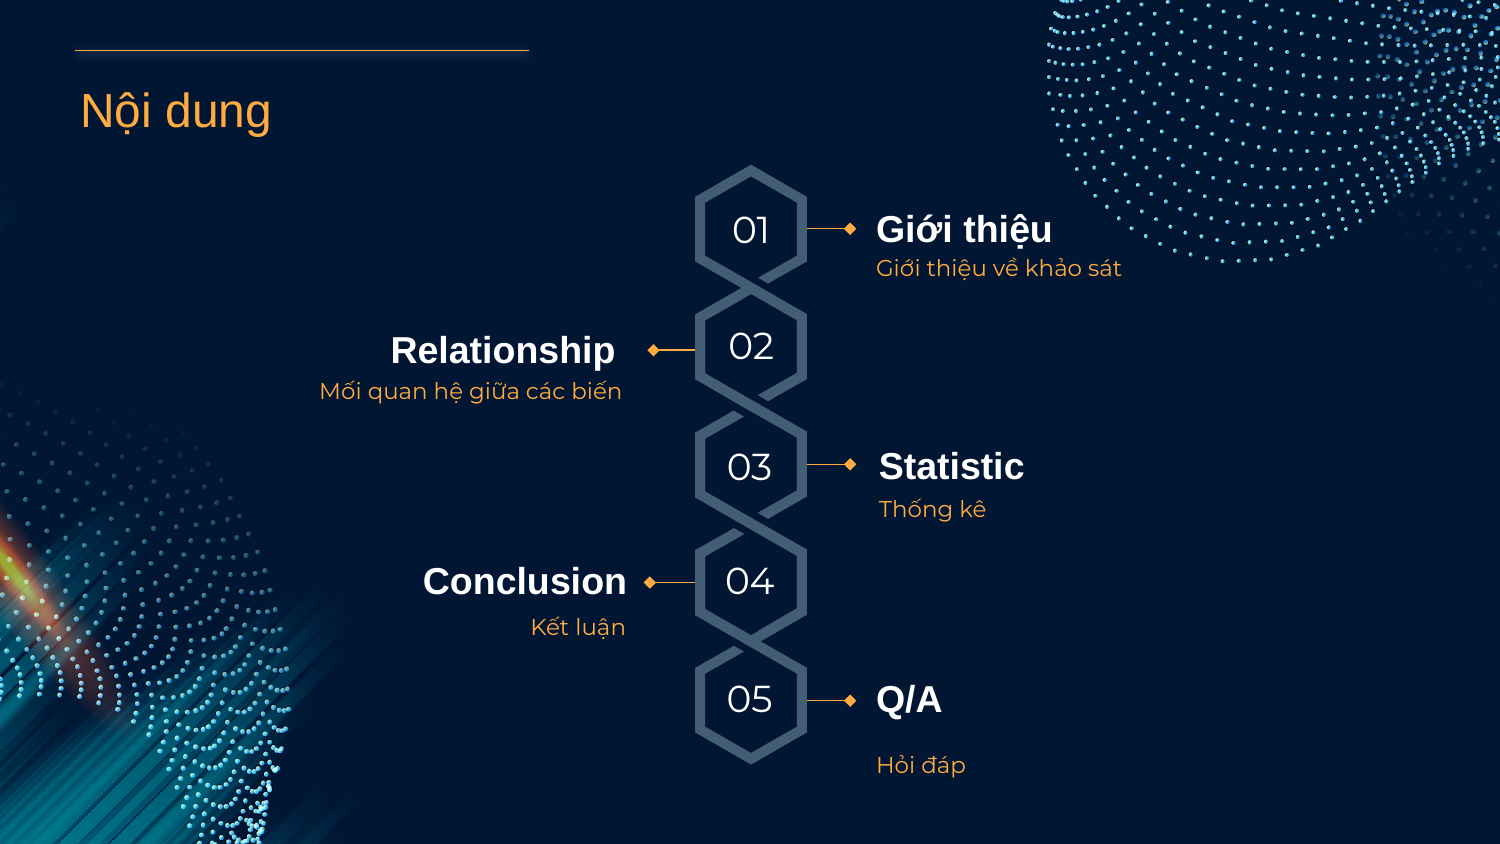

# Nội dung

01
02
03
04
05
Giới thiệu
Giới thiệu về khảo sát
Relationship

Mối quan hệ giữa các biến
Statistic
Thống kê
Conclusion
Kết luận
Q/A
Hỏi đáp